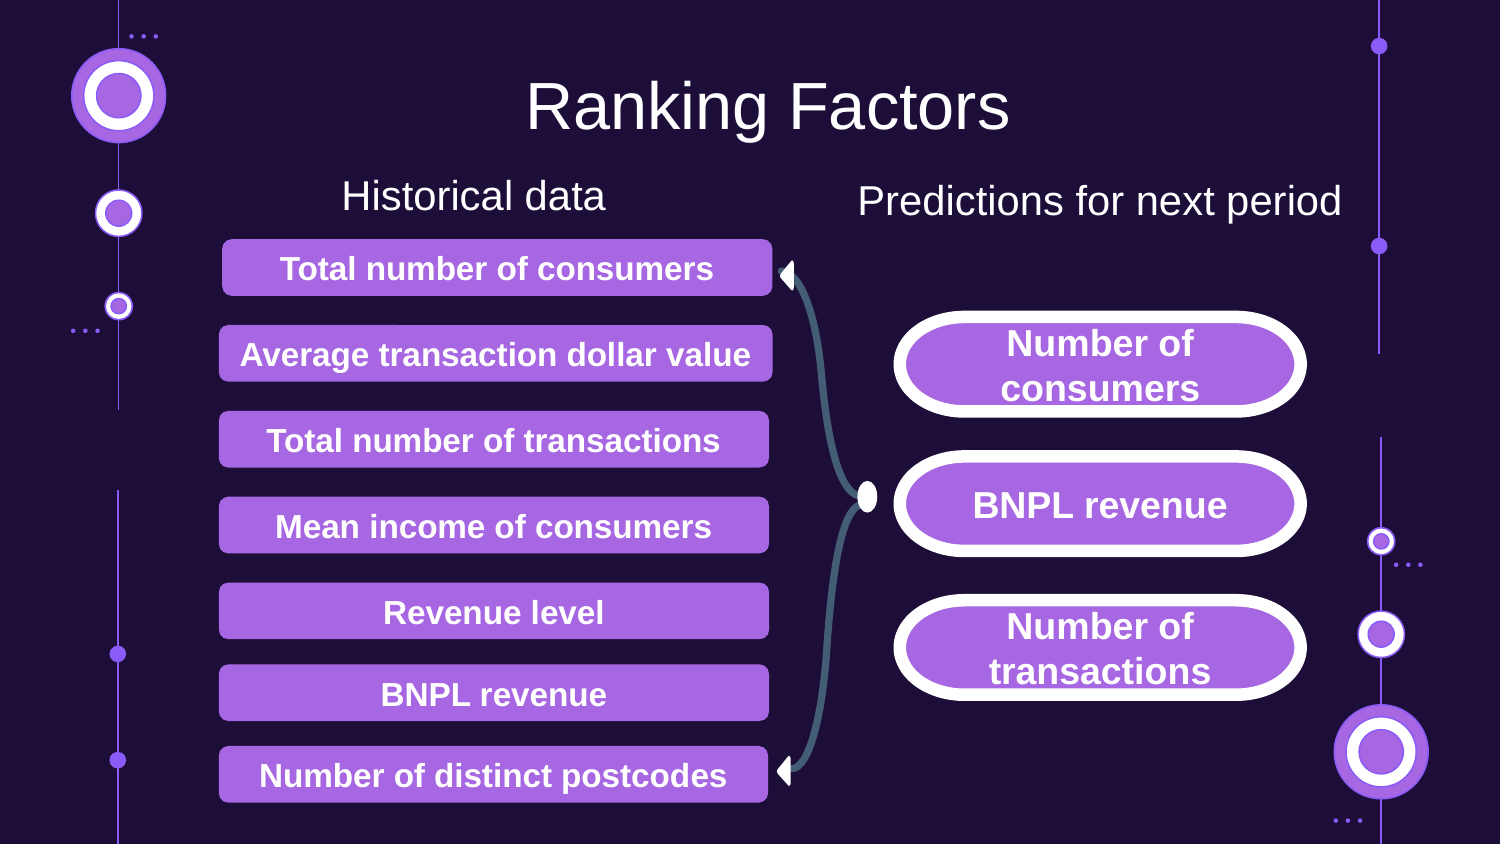

Ranking Factors
Historical data
Predictions for next period
Total number of consumers

Number of consumers
Average transaction dollar value
Total number of transactions
BNPL revenue

Mean income of consumers

Revenue level
Number of transactions
BNPL revenue
Number of distinct postcodes